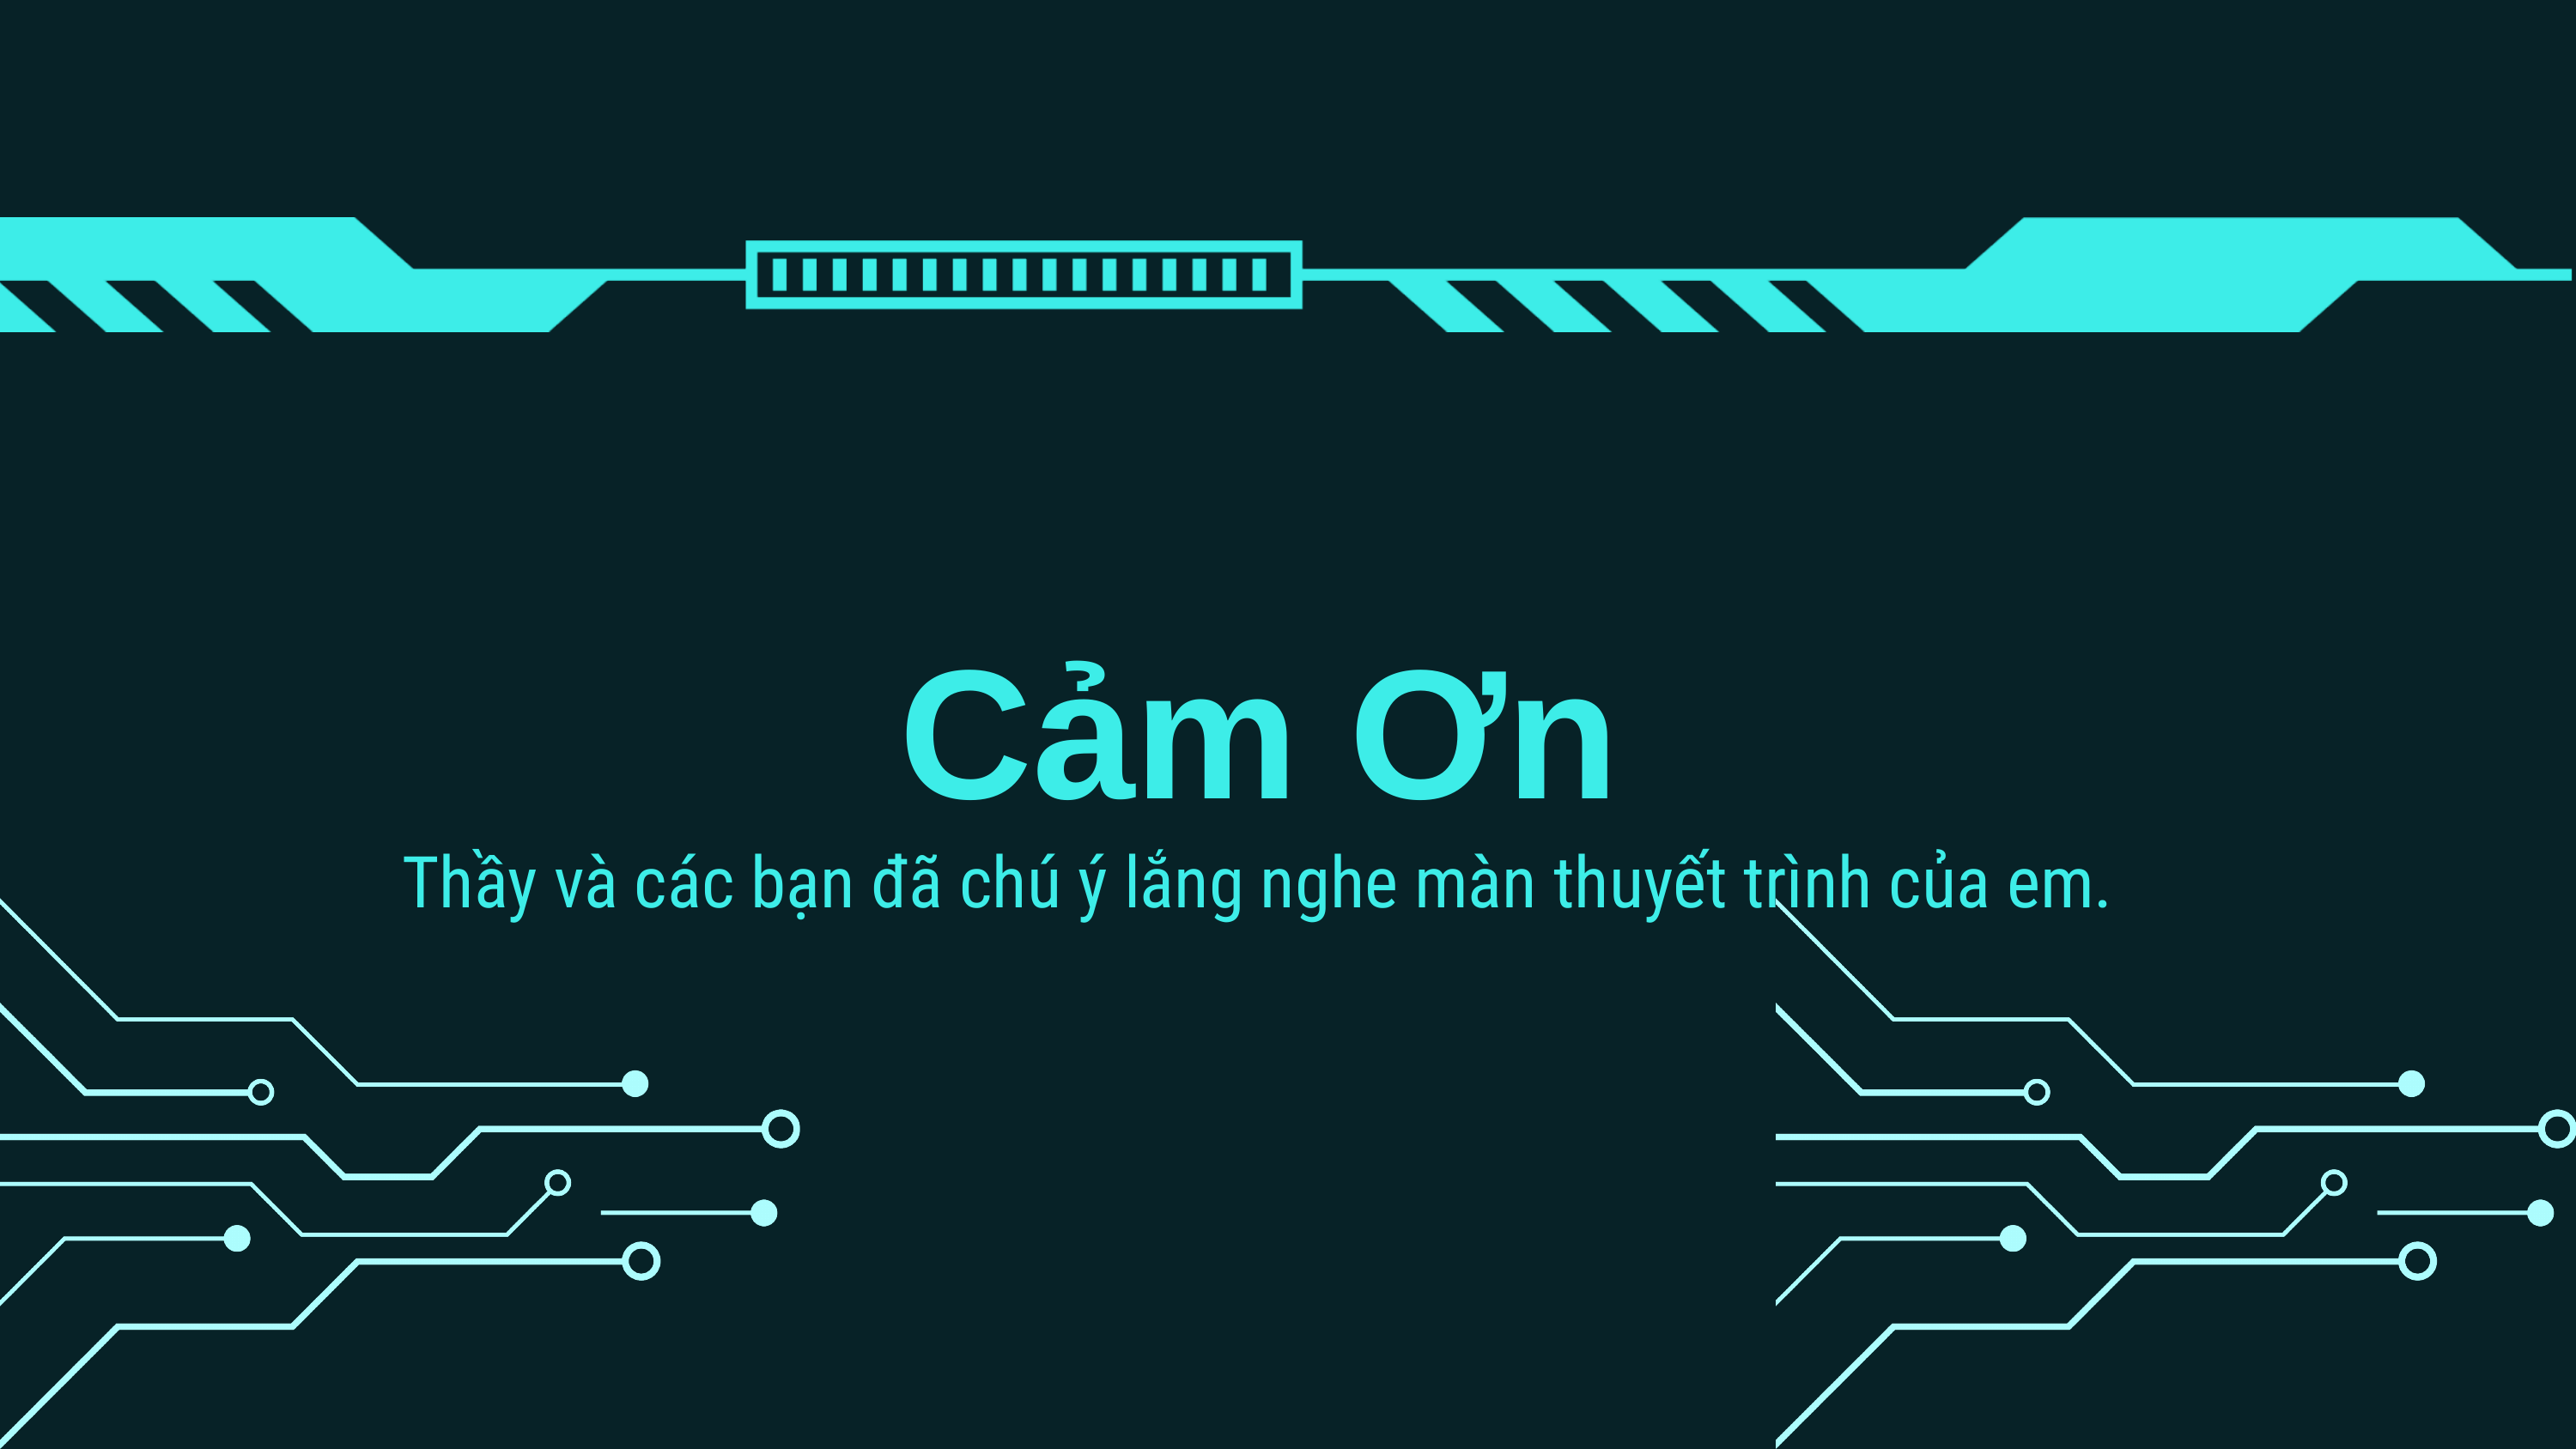

Cảm Ơn
Thầy và các bạn đã chú ý lắng nghe màn thuyết trình của em.